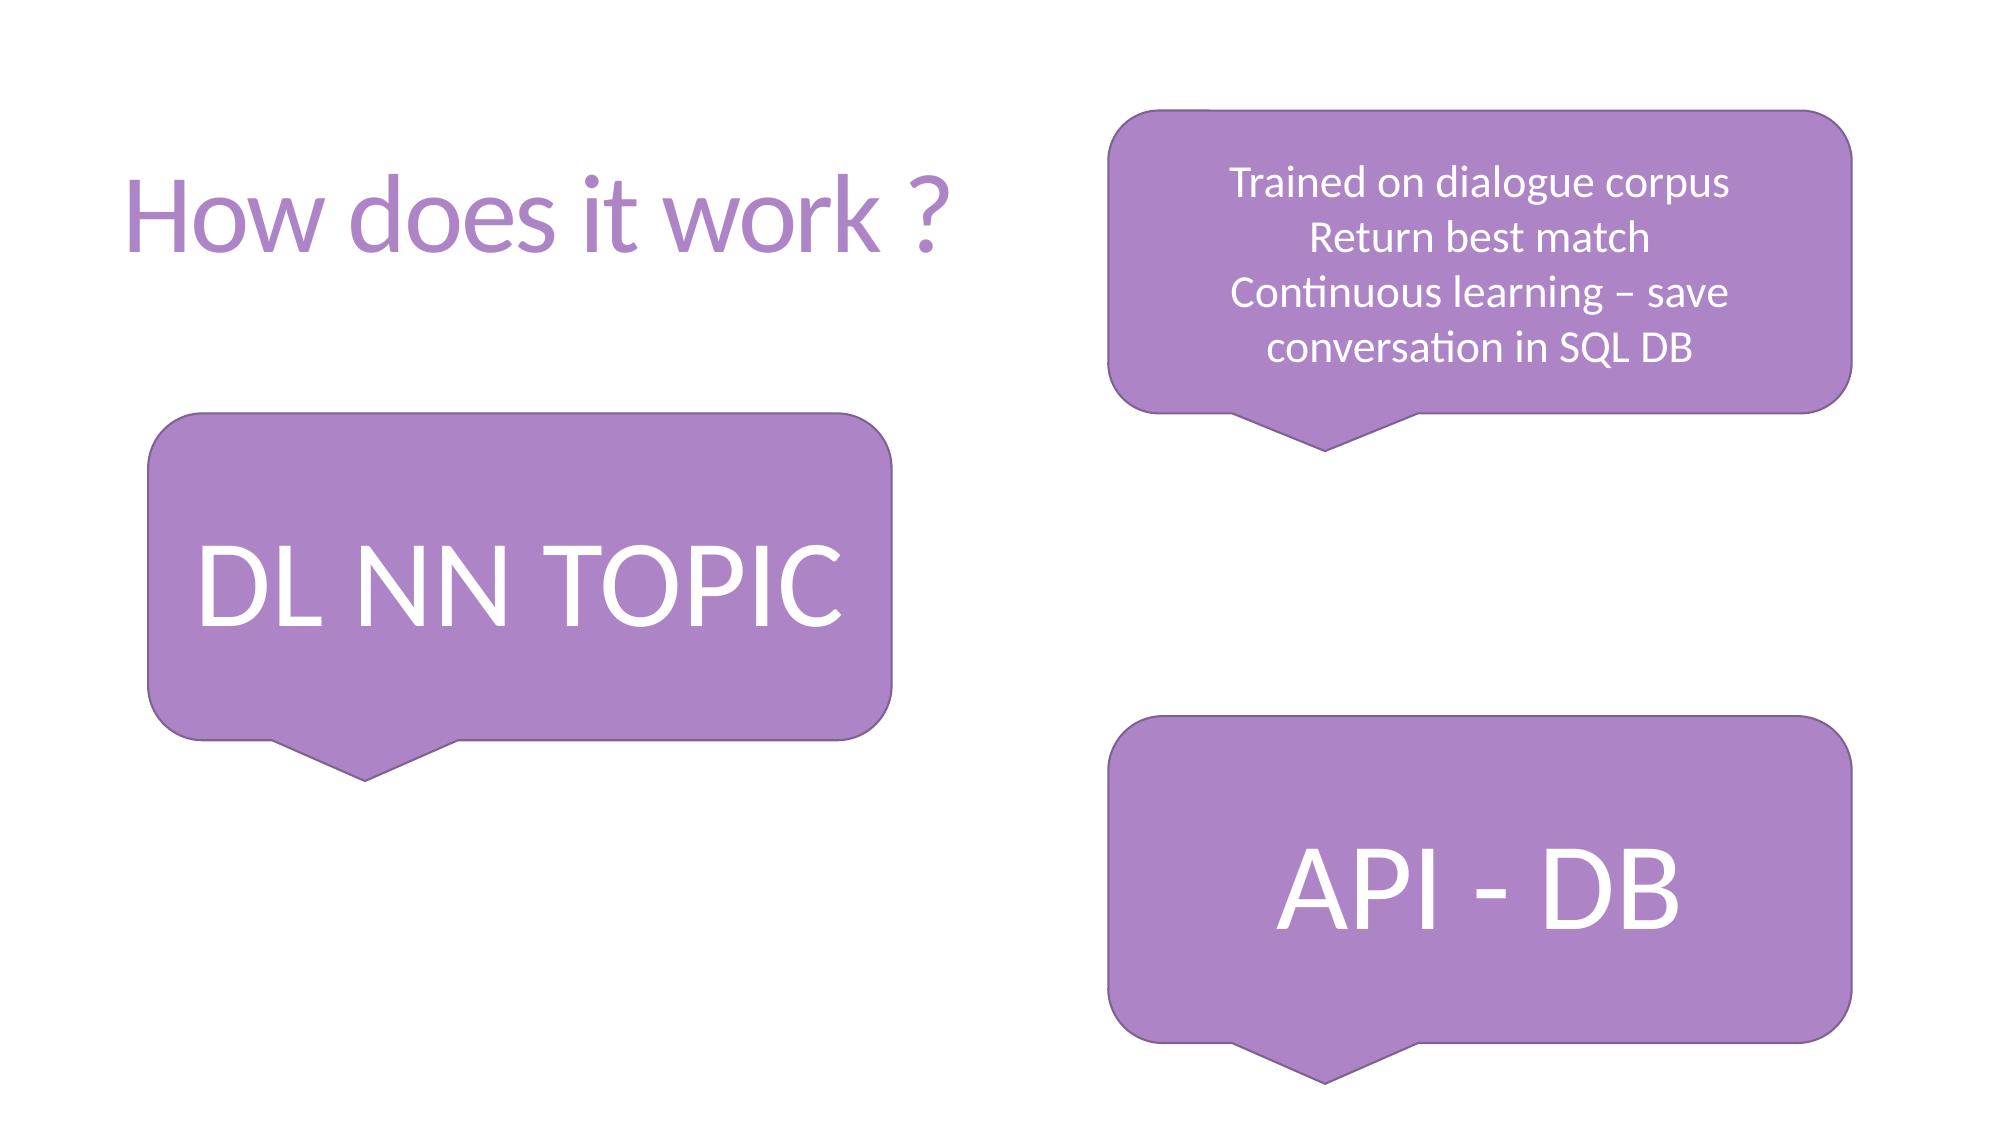

# How does it work ?
Trained on dialogue corpus
Return best match
Continuous learning – save conversation in SQL DB
Sequential Tensorflow model
Vectorized corpus from online client-therapist forum
Return 1 – 3 most likely topics
DL NN TOPIC
Output based
Return answer from medical website via API connection
API - DB